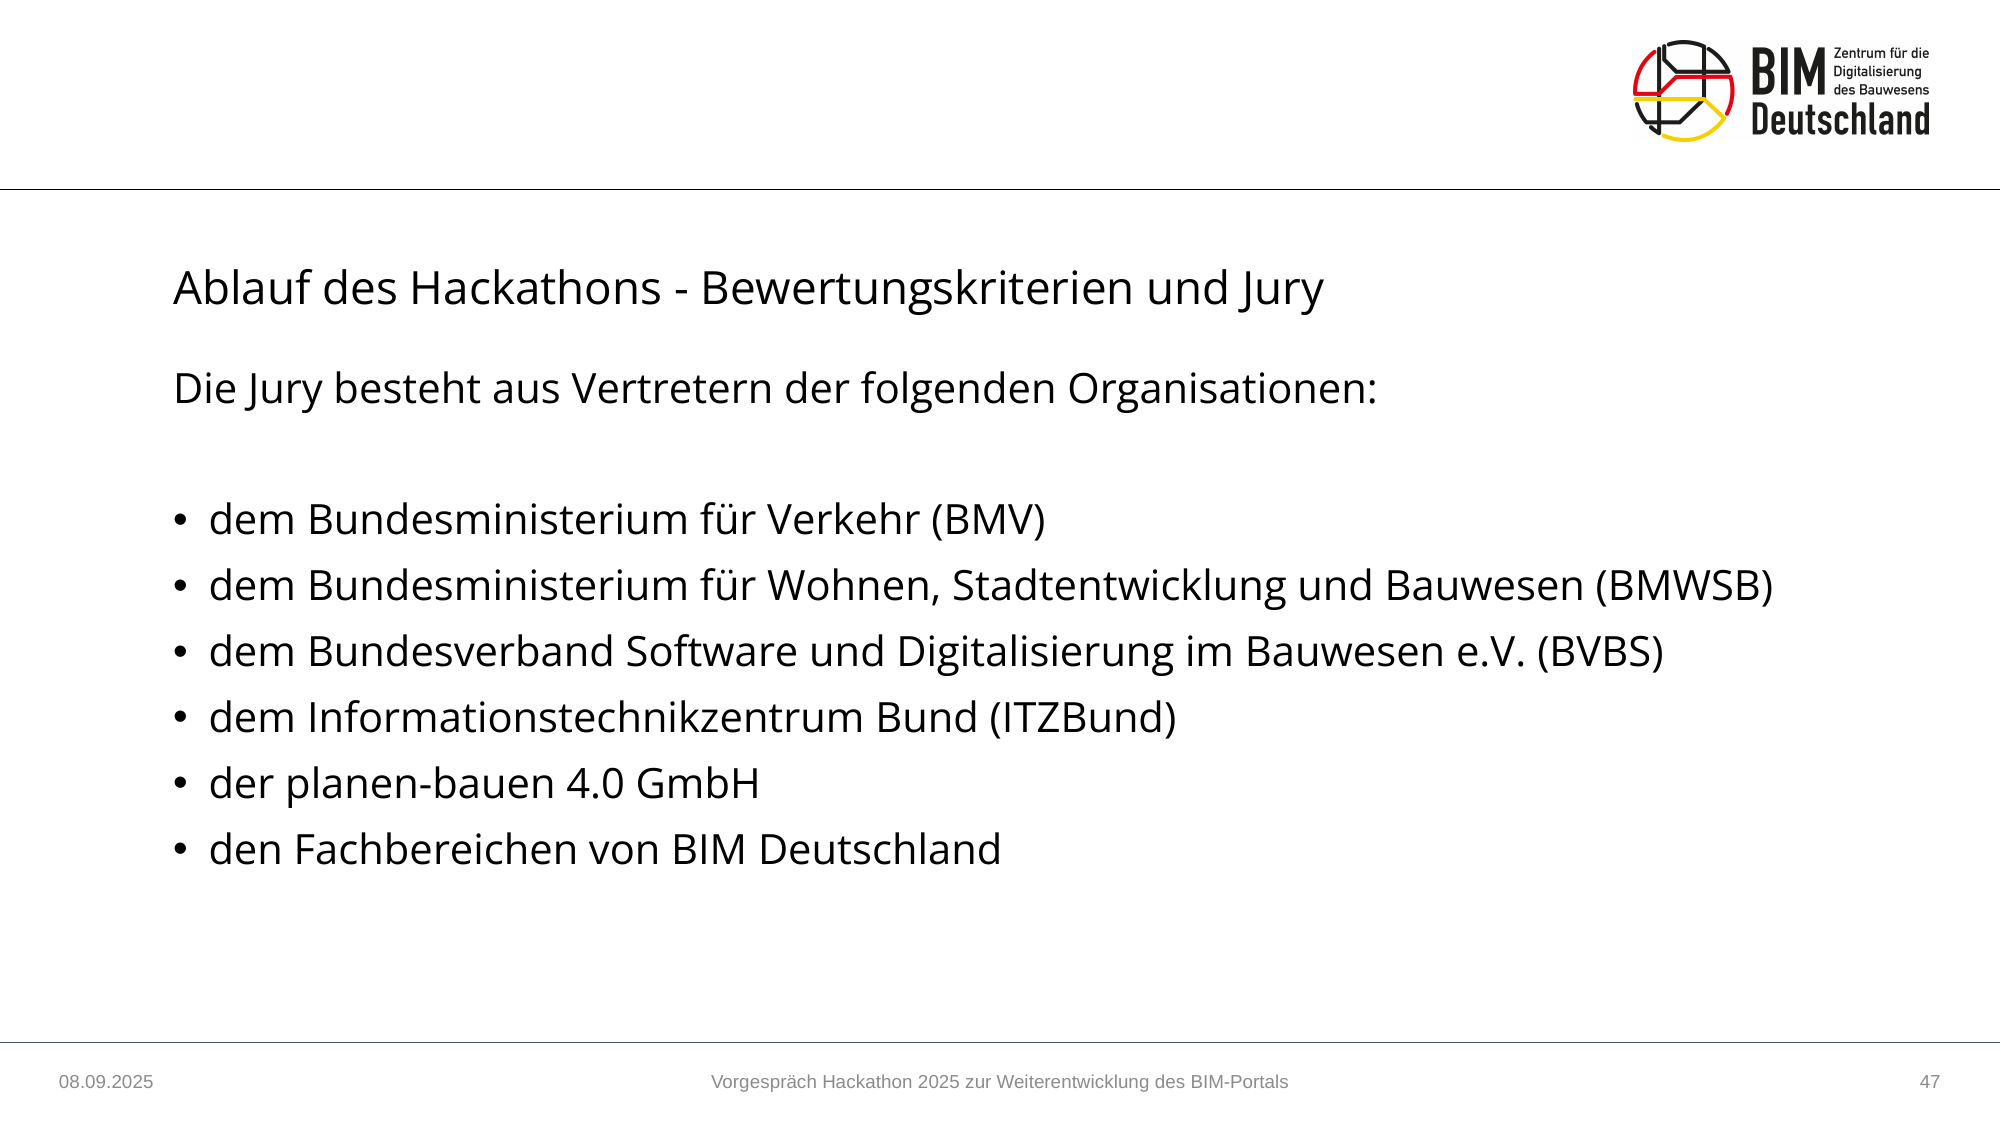

# Ablauf des Hackathons - Bewertungskriterien und Jury
Die Jury besteht aus Vertretern der folgenden Organisationen:

dem Bundesministerium für Verkehr (BMV)
dem Bundesministerium für Wohnen, Stadtentwicklung und Bauwesen (BMWSB)
dem Bundesverband Software und Digitalisierung im Bauwesen e.V. (BVBS)
dem Informationstechnikzentrum Bund (ITZBund)
der planen-bauen 4.0 GmbH
den Fachbereichen von BIM Deutschland

08.09.2025
Vorgespräch Hackathon 2025 zur Weiterentwicklung des BIM-Portals
47